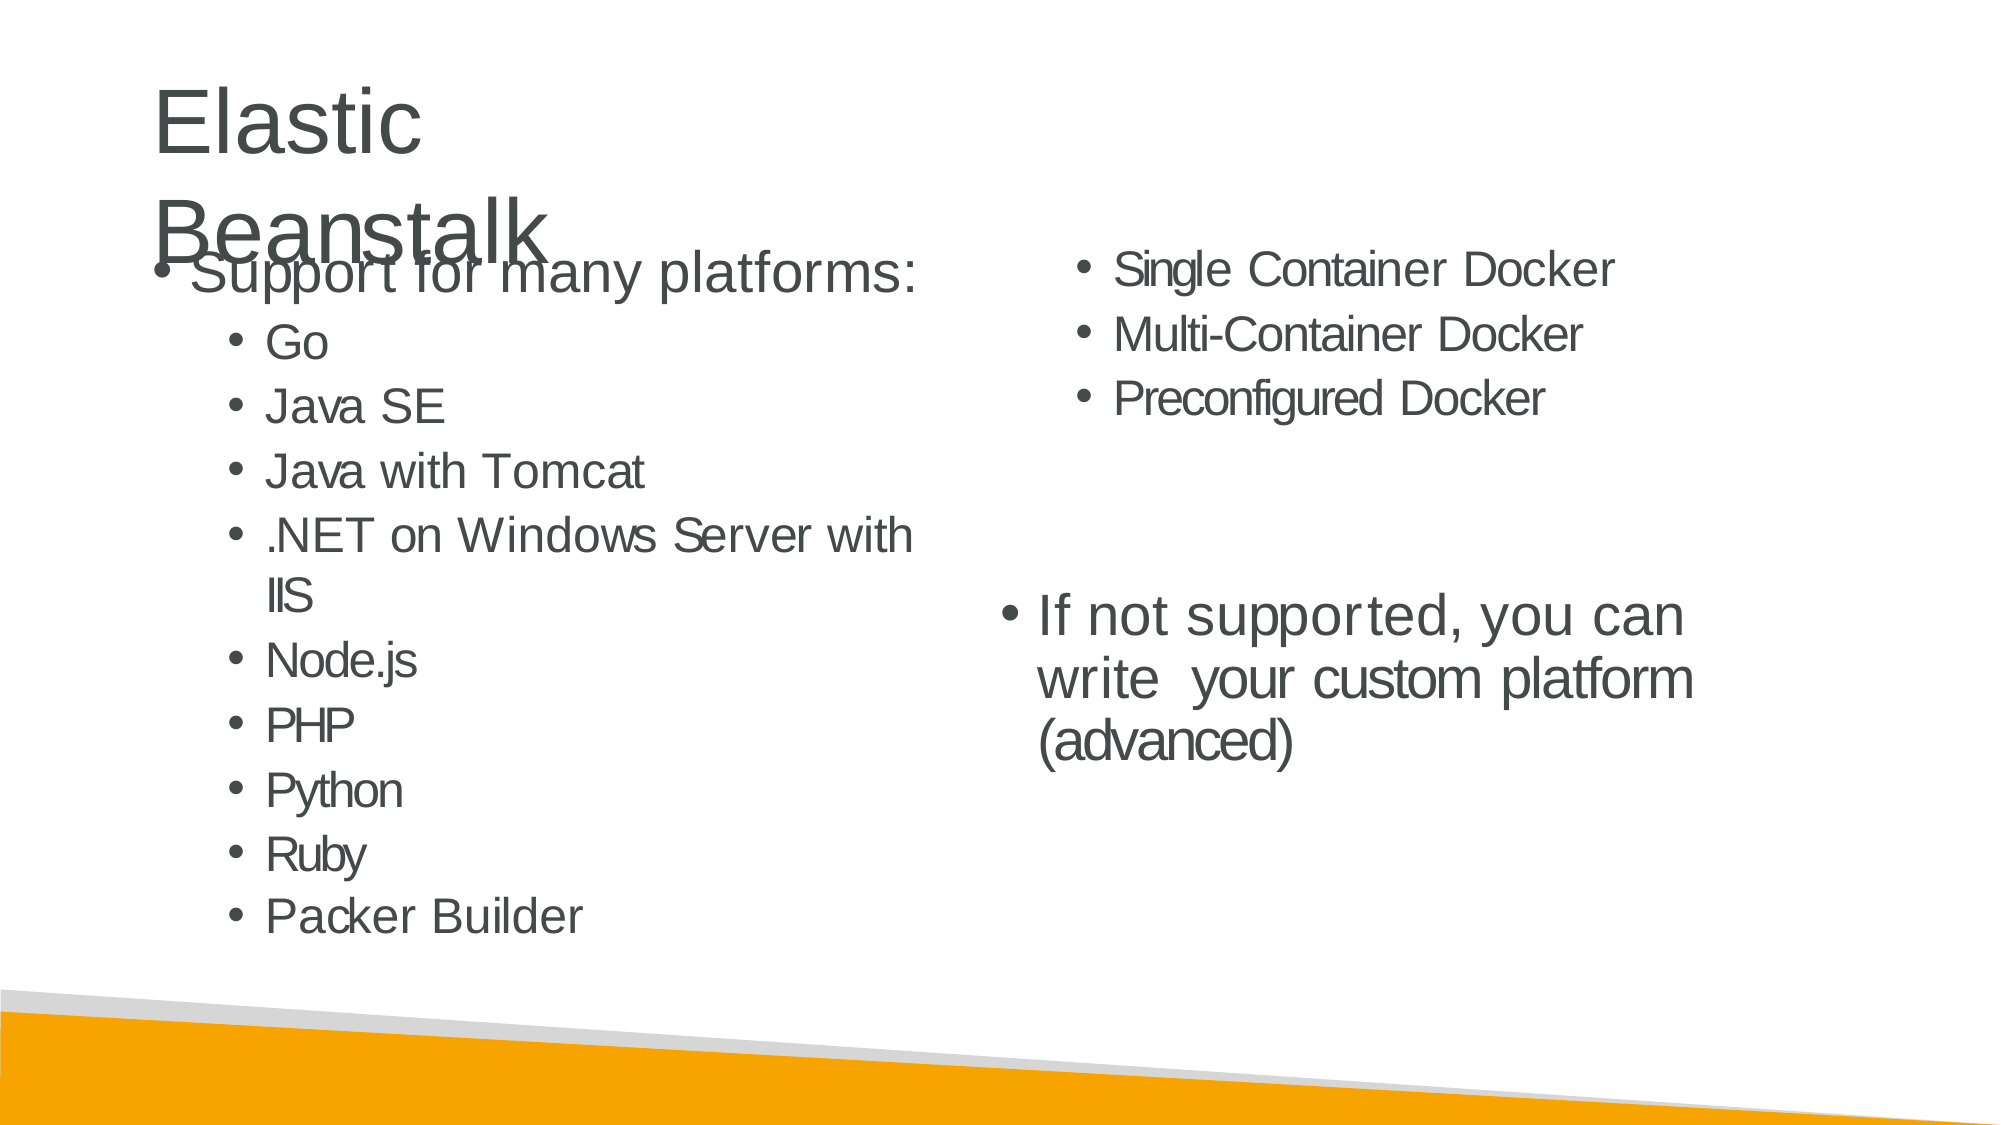

# Elastic Beanstalk
Support for many platforms:
Go
Java SE
Java with Tomcat
.NET on Windows Server with IIS
Node.js
PHP
Python
Ruby
Packer Builder
Single Container Docker
Multi-Container Docker
Preconfigured Docker

If not supported, you can write  your custom platform (advanced)